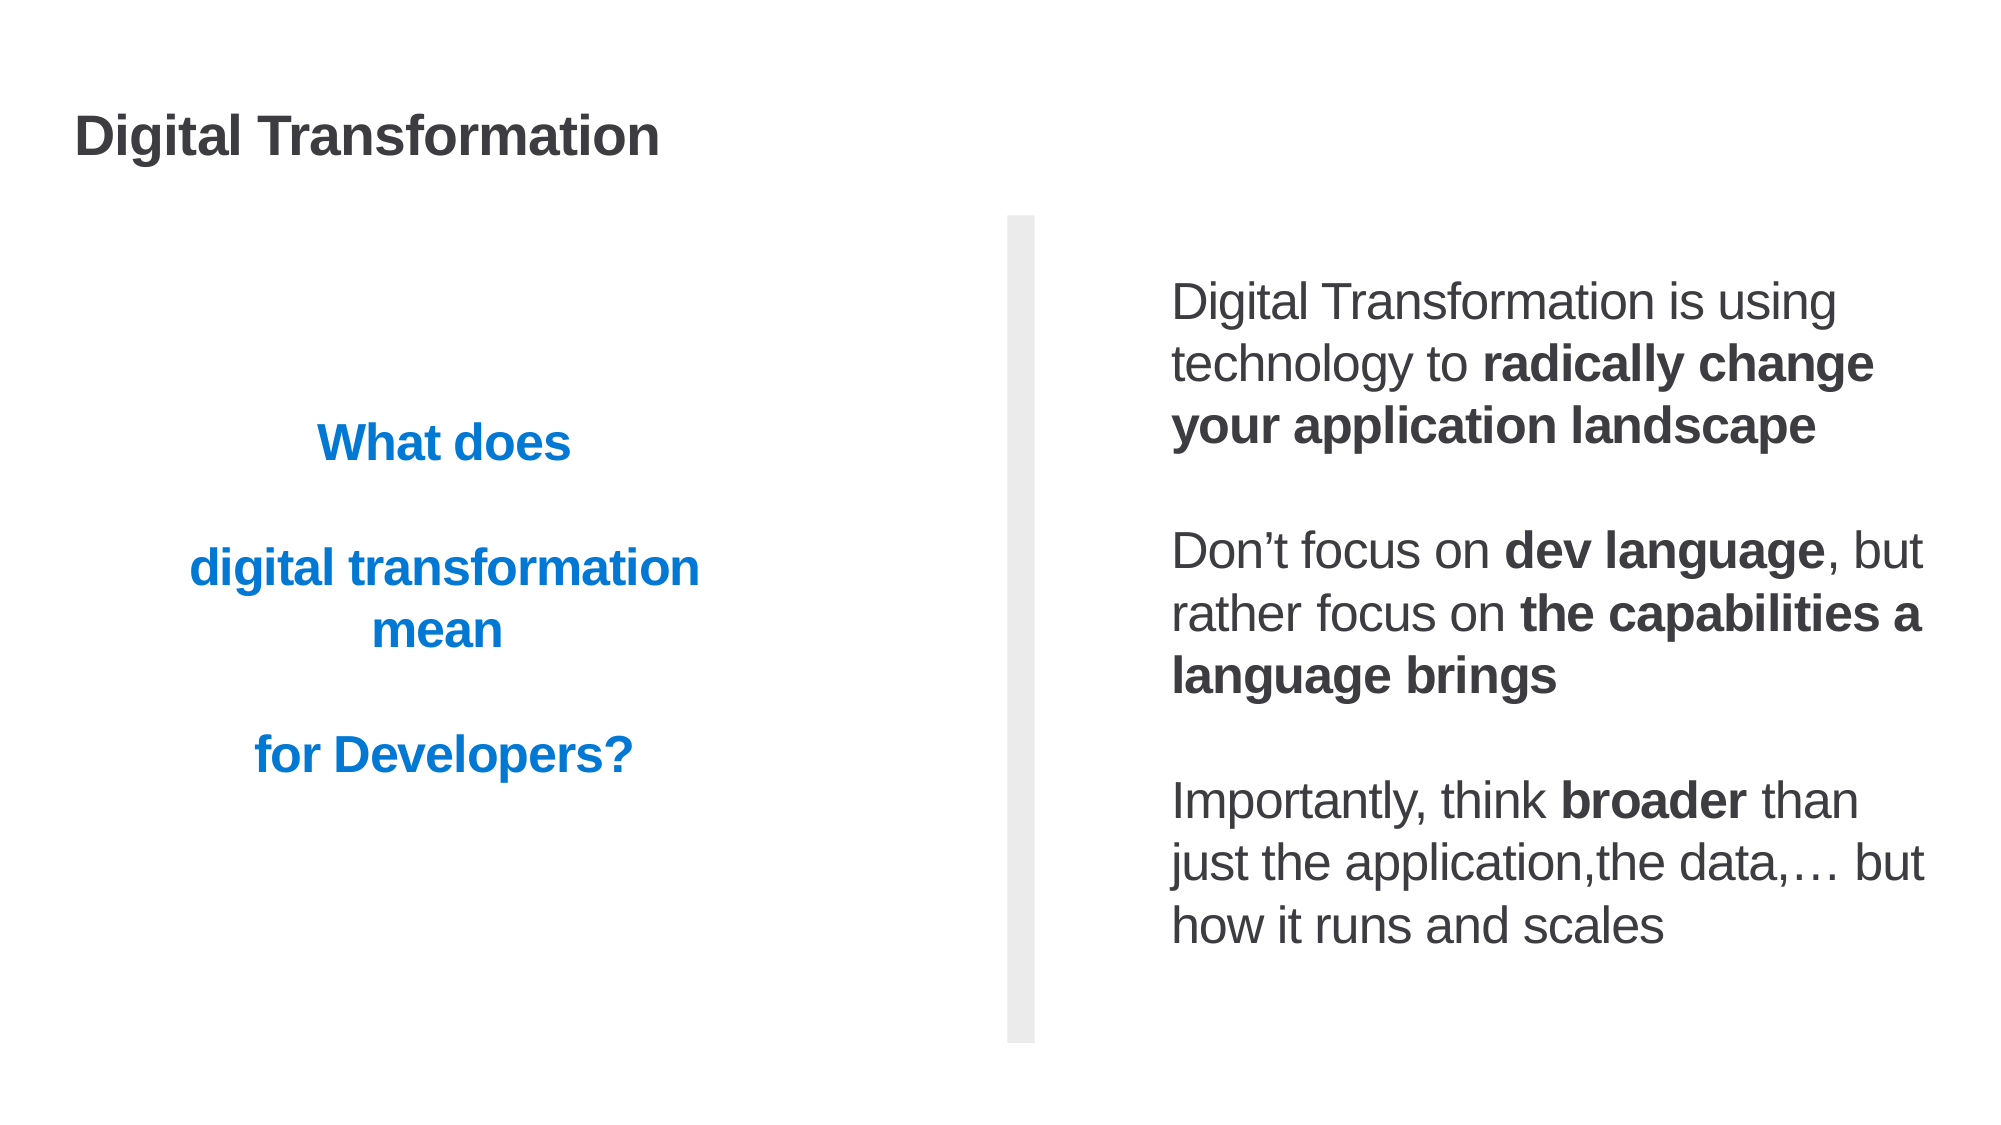

# Digital Transformation
Digital Transformation is using technology to radically change your application landscape

Don’t focus on dev language, but rather focus on the capabilities a language brings

Importantly, think broader than just the application,the data,… but how it runs and scales

What does
digital transformation mean
for Developers?